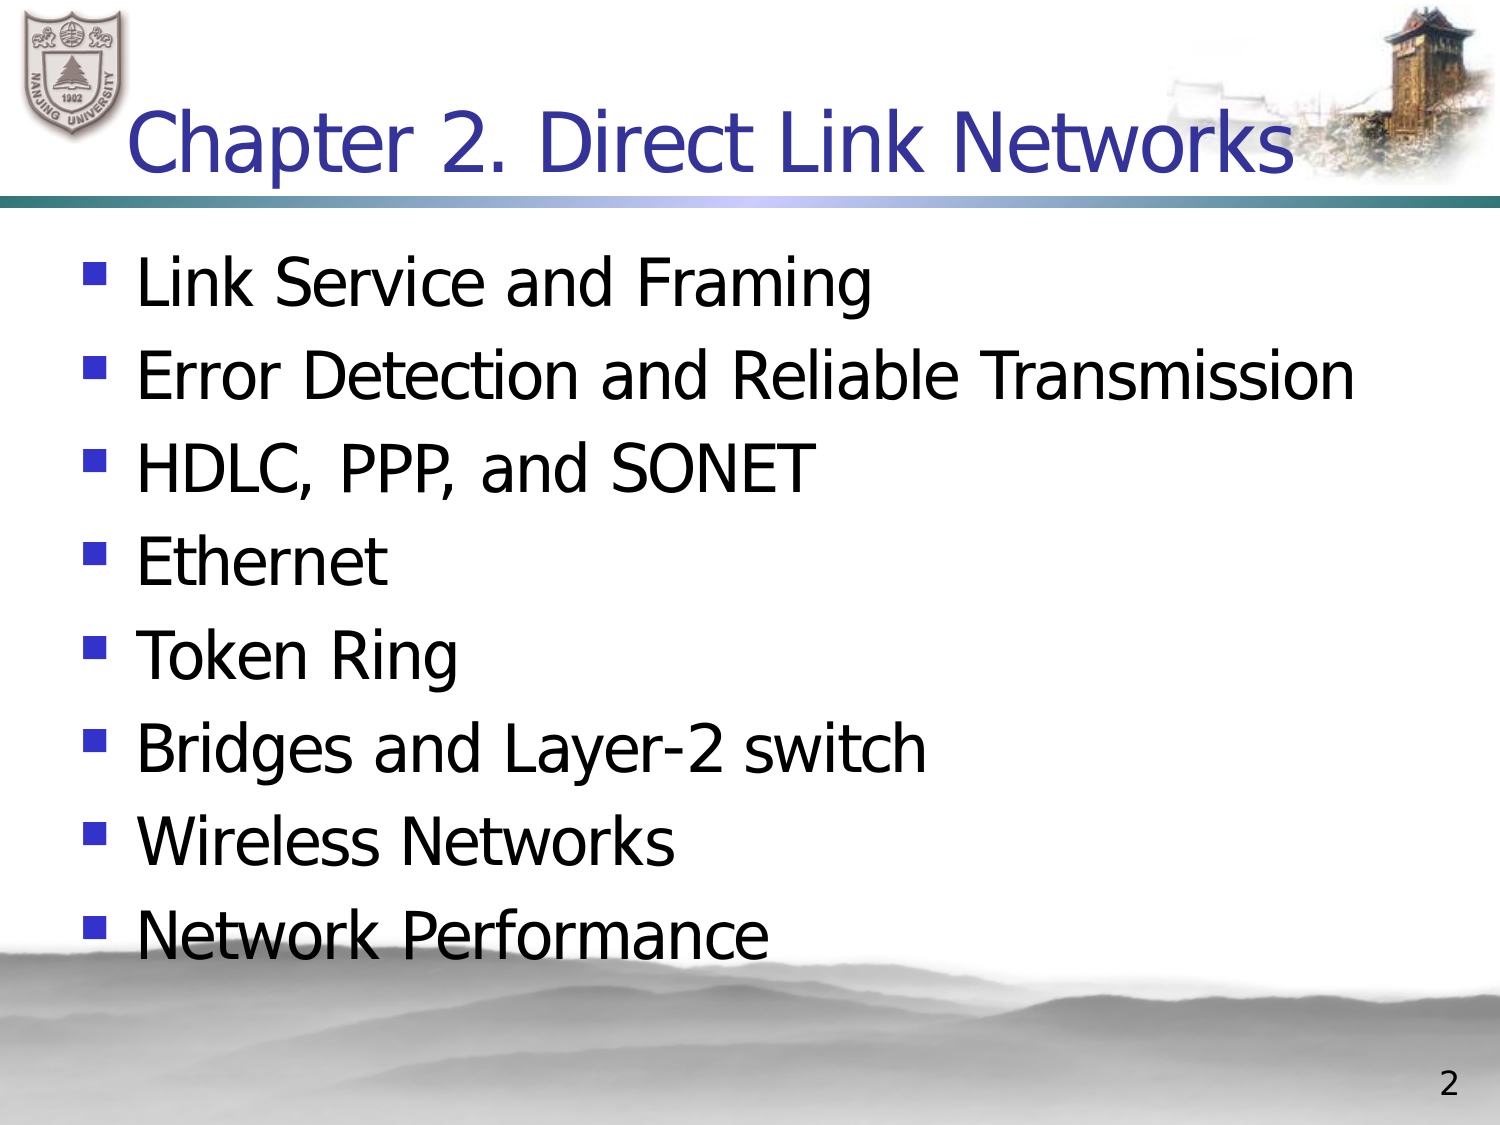

# Chapter 2. Direct Link Networks
Link Service and Framing
Error Detection and Reliable Transmission
HDLC, PPP, and SONET
Ethernet
Token Ring
Bridges and Layer-2 switch
Wireless Networks
Network Performance
2